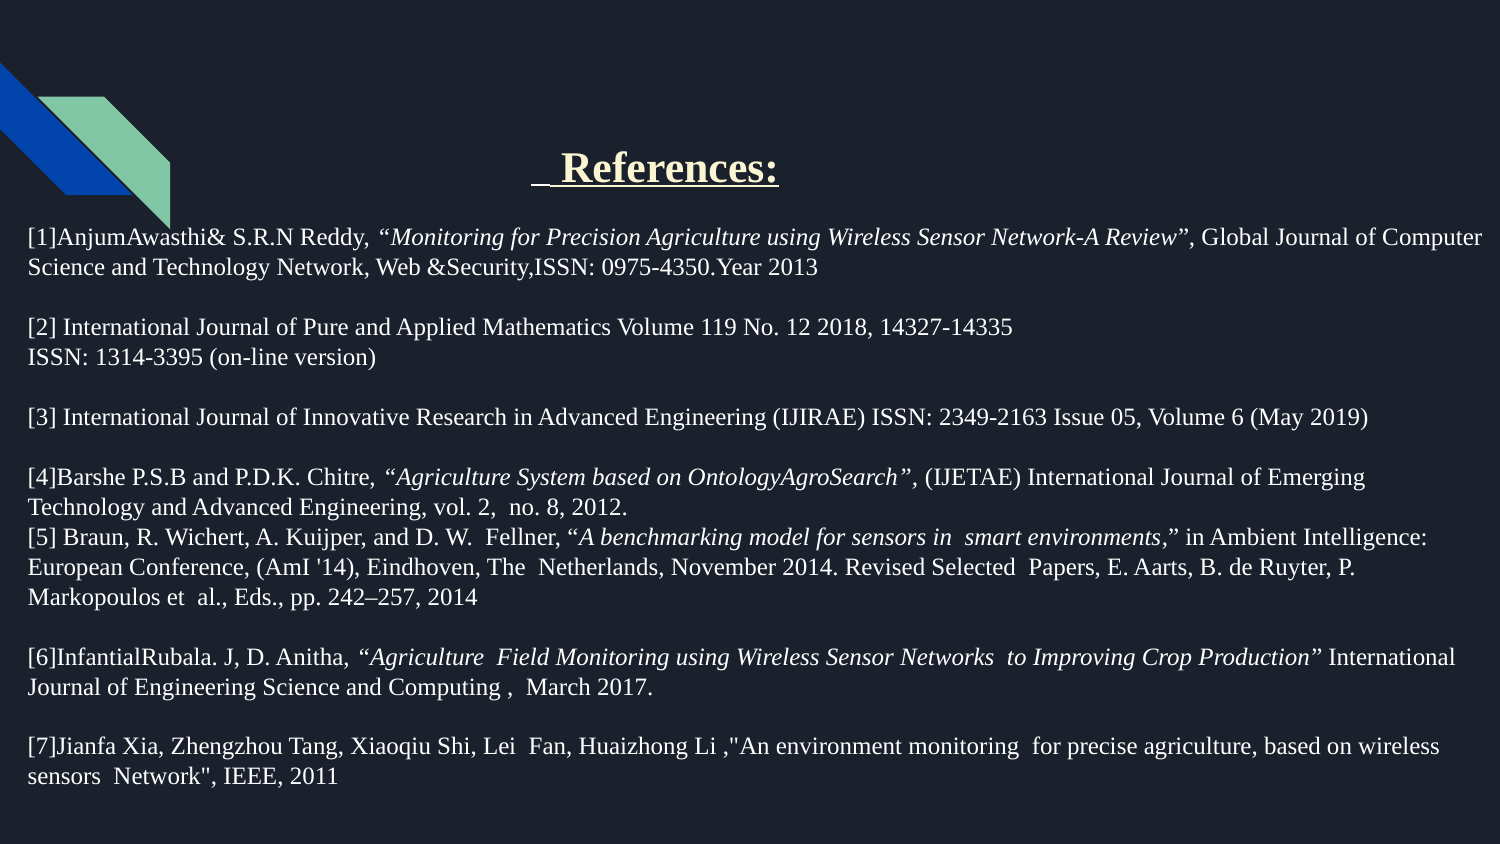

# References: [1]AnjumAwasthi& S.R.N Reddy, “Monitoring for Precision Agriculture using Wireless Sensor Network-A Review”, Global Journal of Computer Science and Technology Network, Web &Security,ISSN: 0975-4350.Year 2013   [2] International Journal of Pure and Applied Mathematics Volume 119 No. 12 2018, 14327-14335 ISSN: 1314-3395 (on-line version) [3] International Journal of Innovative Research in Advanced Engineering (IJIRAE) ISSN: 2349-2163 Issue 05, Volume 6 (May 2019) [4]Barshe P.S.B and P.D.K. Chitre, “Agriculture System based on OntologyAgroSearch”, (IJETAE) International Journal of Emerging  Technology and Advanced Engineering, vol. 2,  no. 8, 2012.  [5] Braun, R. Wichert, A. Kuijper, and D. W.  Fellner, “A benchmarking model for sensors in  smart environments,” in Ambient Intelligence:  European Conference, (AmI '14), Eindhoven, The  Netherlands, November 2014. Revised Selected  Papers, E. Aarts, B. de Ruyter, P. Markopoulos et  al., Eds., pp. 242–257, 2014    [6]InfantialRubala. J, D. Anitha, “Agriculture  Field Monitoring using Wireless Sensor Networks  to Improving Crop Production” International  Journal of Engineering Science and Computing ,  March 2017.  [7]Jianfa Xia, Zhengzhou Tang, Xiaoqiu Shi, Lei  Fan, Huaizhong Li ,"An environment monitoring  for precise agriculture, based on wireless sensors  Network", IEEE, 2011